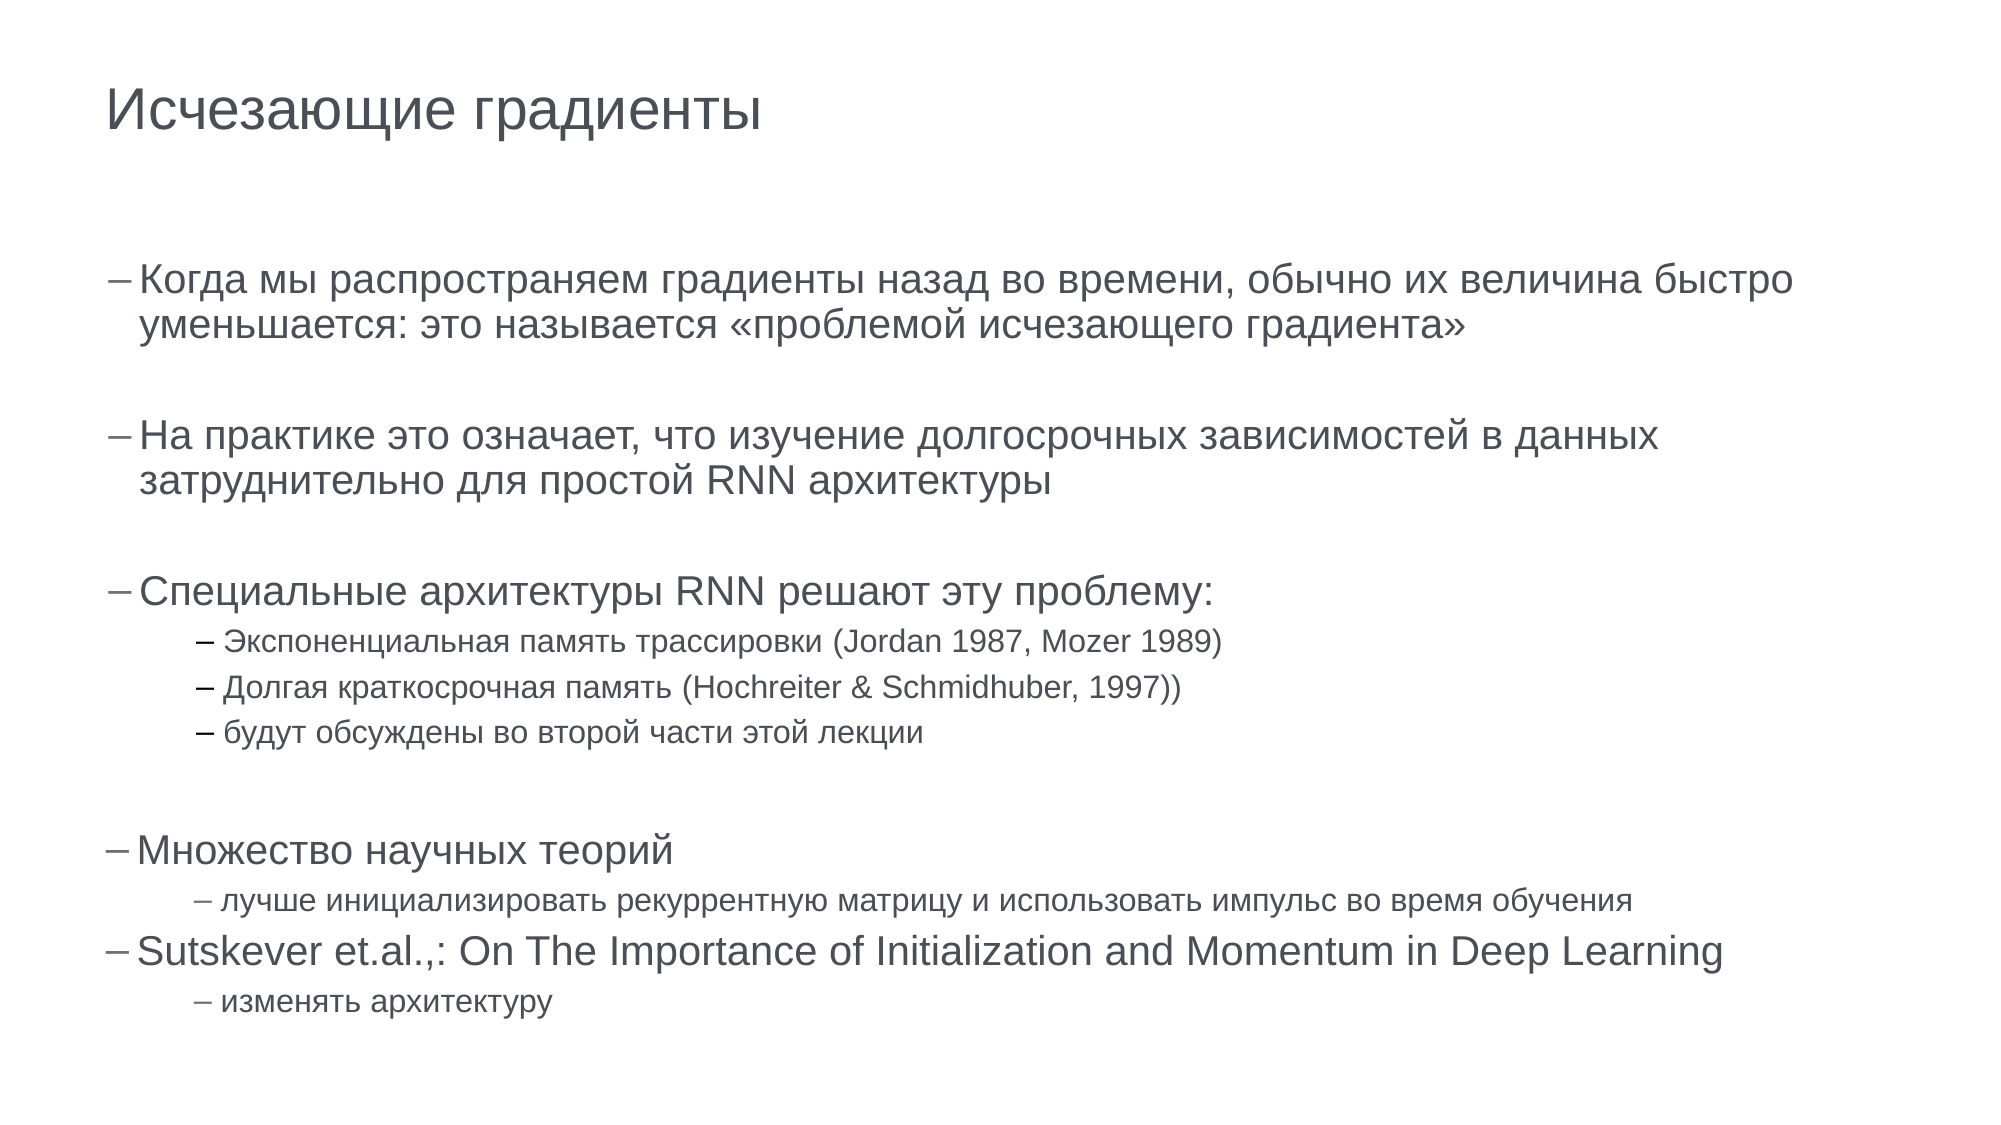

# Исчезающие градиенты
Когда мы распространяем градиенты назад во времени, обычно их величина быстро уменьшается: это называется «проблемой исчезающего градиента»

На практике это означает, что изучение долгосрочных зависимостей в данных затруднительно для простой RNN архитектуры

Специальные архитектуры RNN решают эту проблему:
Экспоненциальная память трассировки (Jordan 1987, Mozer 1989)
Долгая краткосрочная память (Hochreiter & Schmidhuber, 1997))
будут обсуждены во второй части этой лекции

Множество научных теорий
лучше инициализировать рекуррентную матрицу и использовать импульс во время обучения
Sutskever et.al.,: On The Importance of Initialization and Momentum in Deep Learning
изменять архитектуру